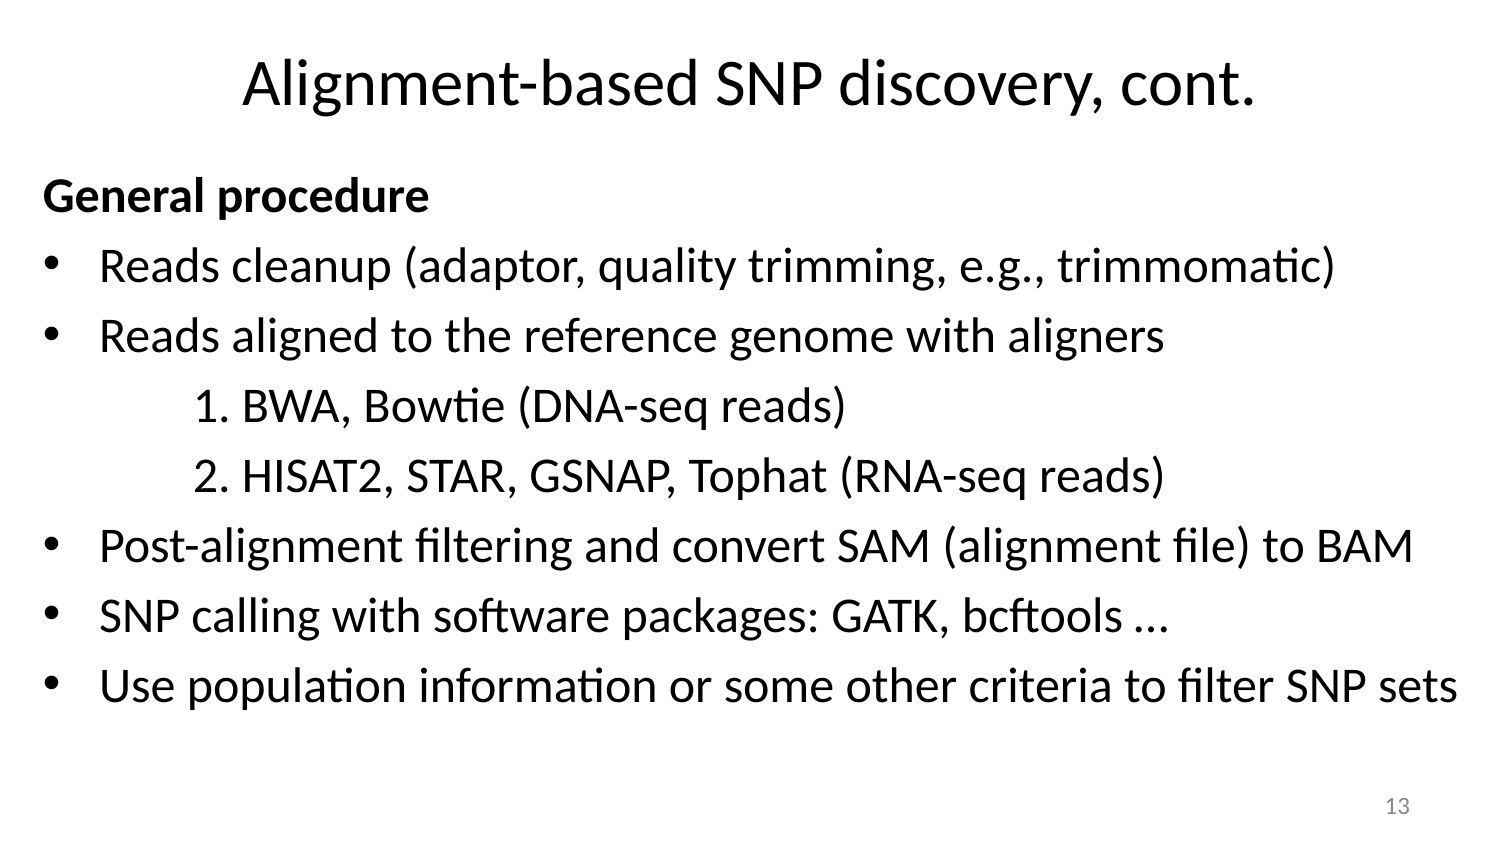

# Alignment-based SNP discovery, cont.
General procedure
Reads cleanup (adaptor, quality trimming, e.g., trimmomatic)
Reads aligned to the reference genome with aligners
	1. BWA, Bowtie (DNA-seq reads)
	2. HISAT2, STAR, GSNAP, Tophat (RNA-seq reads)
Post-alignment filtering and convert SAM (alignment file) to BAM
SNP calling with software packages: GATK, bcftools …
Use population information or some other criteria to filter SNP sets
13